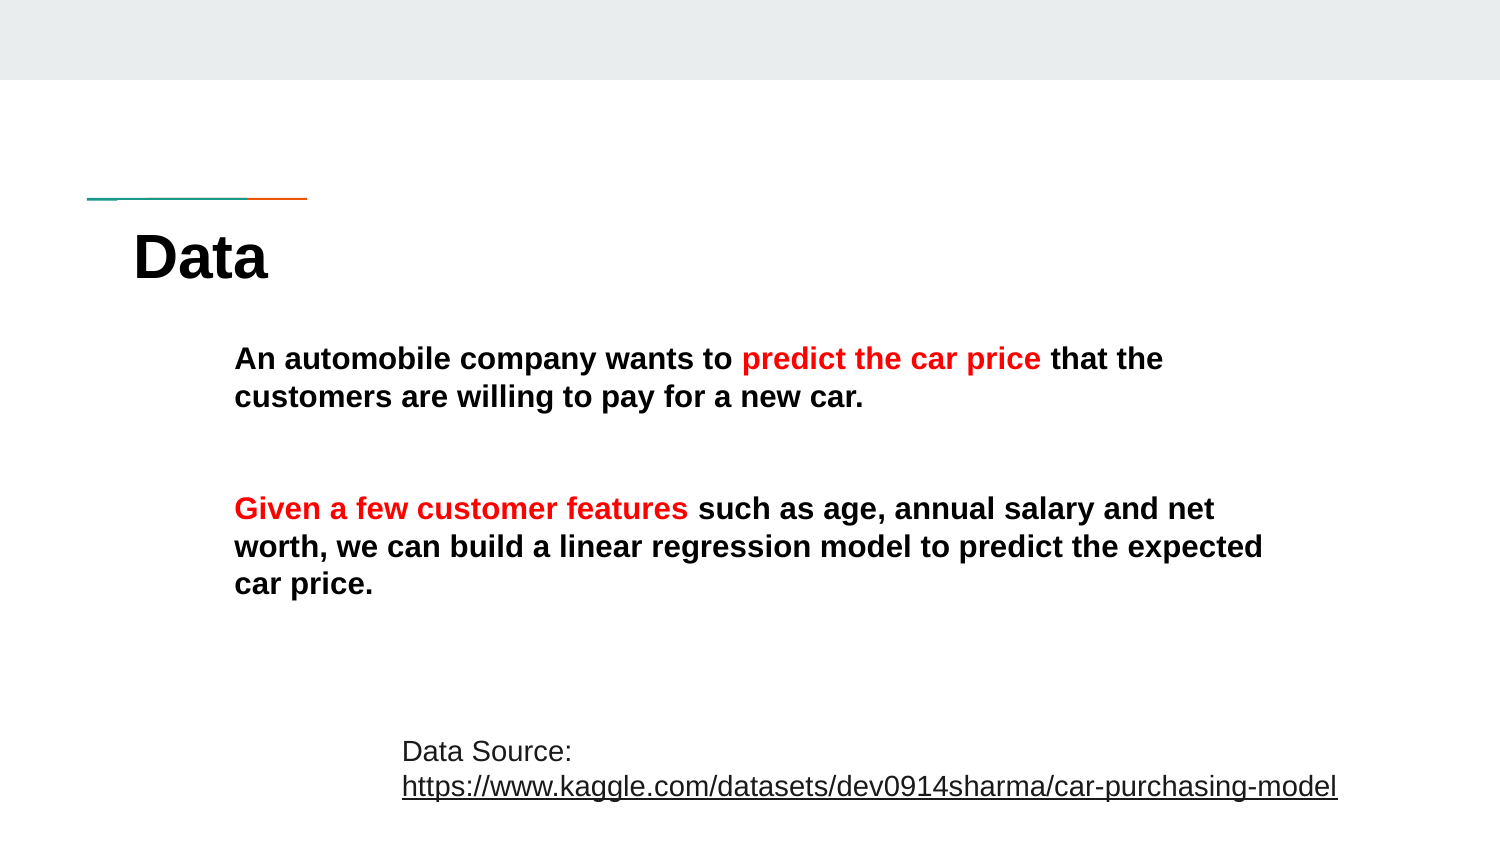

# Data
An automobile company wants to predict the car price that the customers are willing to pay for a new car.

Given a few customer features such as age, annual salary and net worth, we can build a linear regression model to predict the expected car price.
Data Source: https://www.kaggle.com/datasets/dev0914sharma/car-purchasing-model